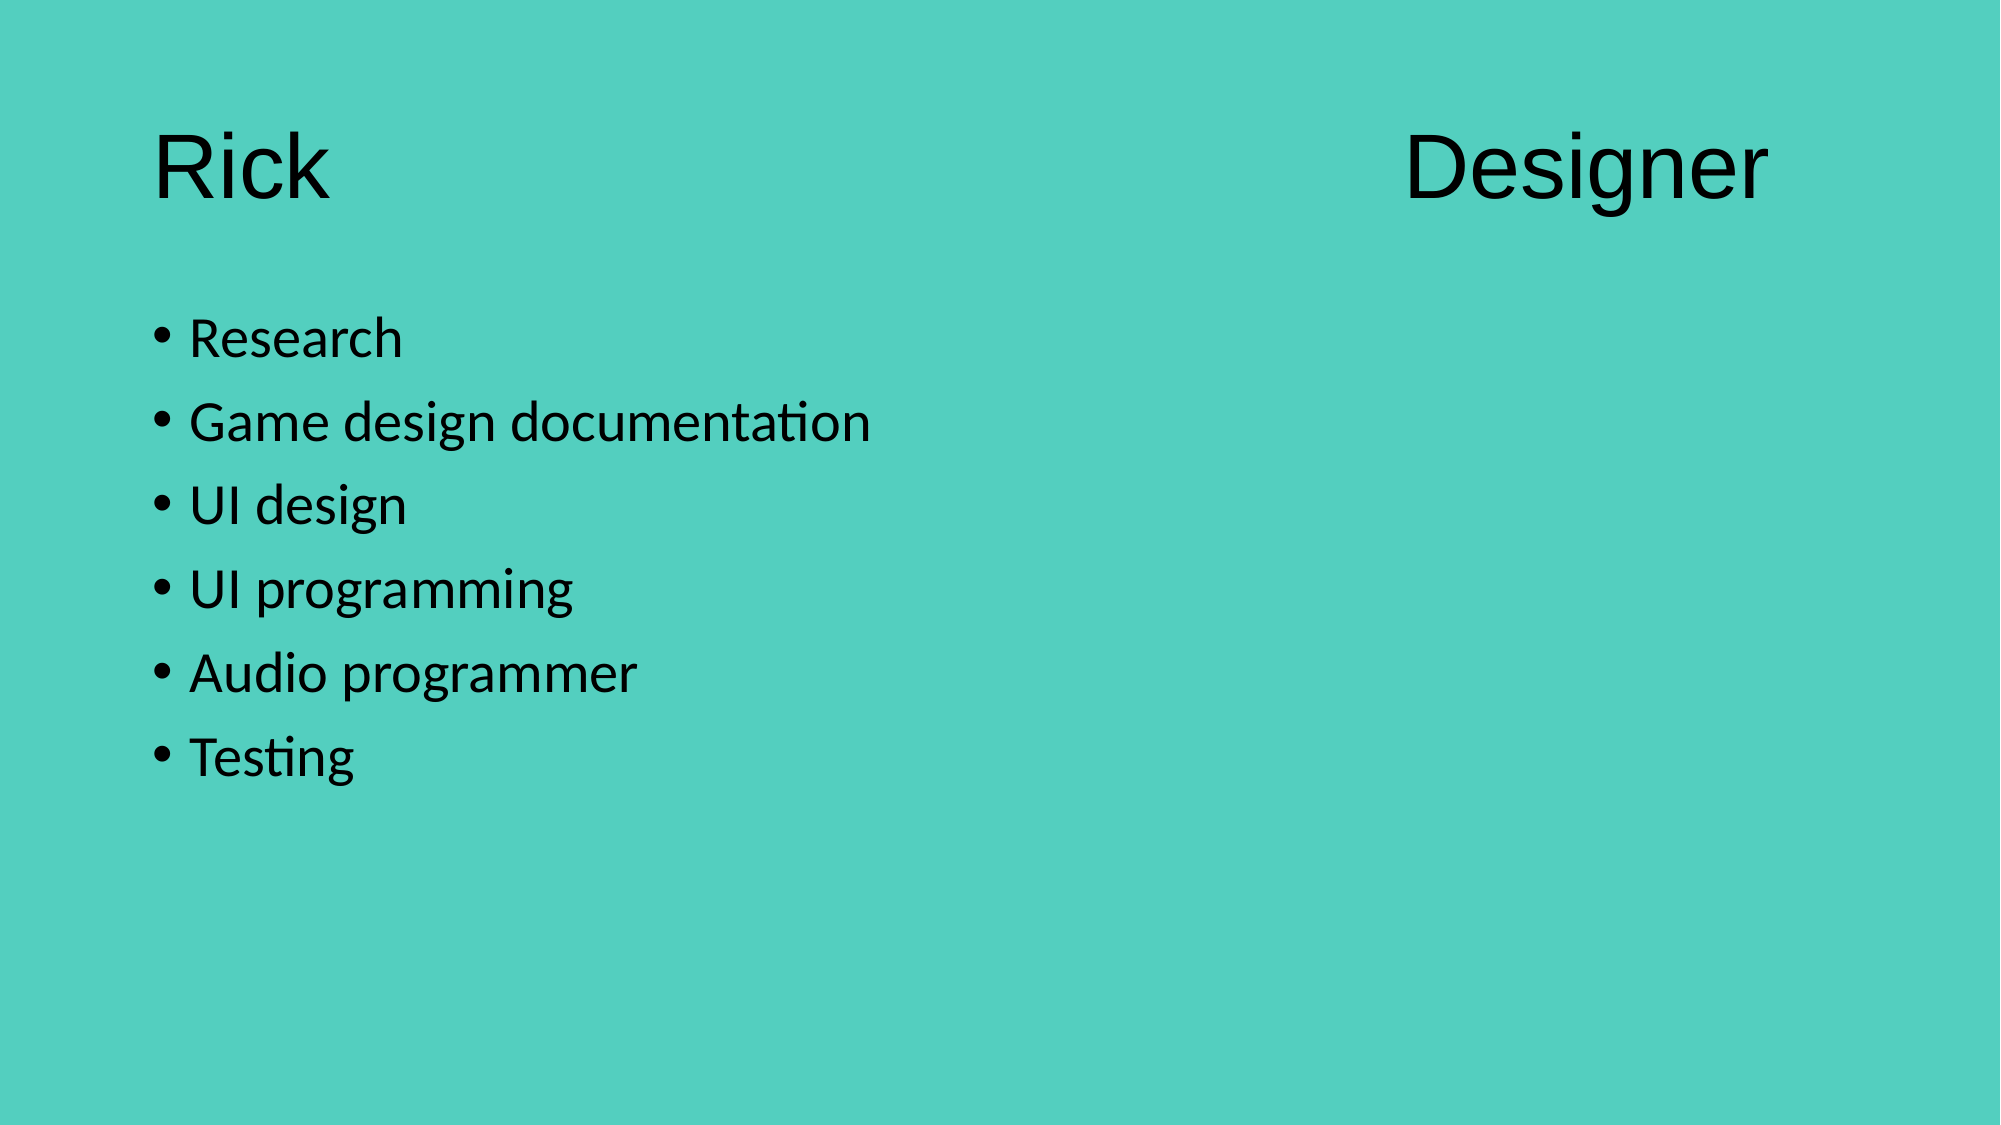

# Rick							  Designer
Research
Game design documentation
UI design
UI programming
Audio programmer
Testing